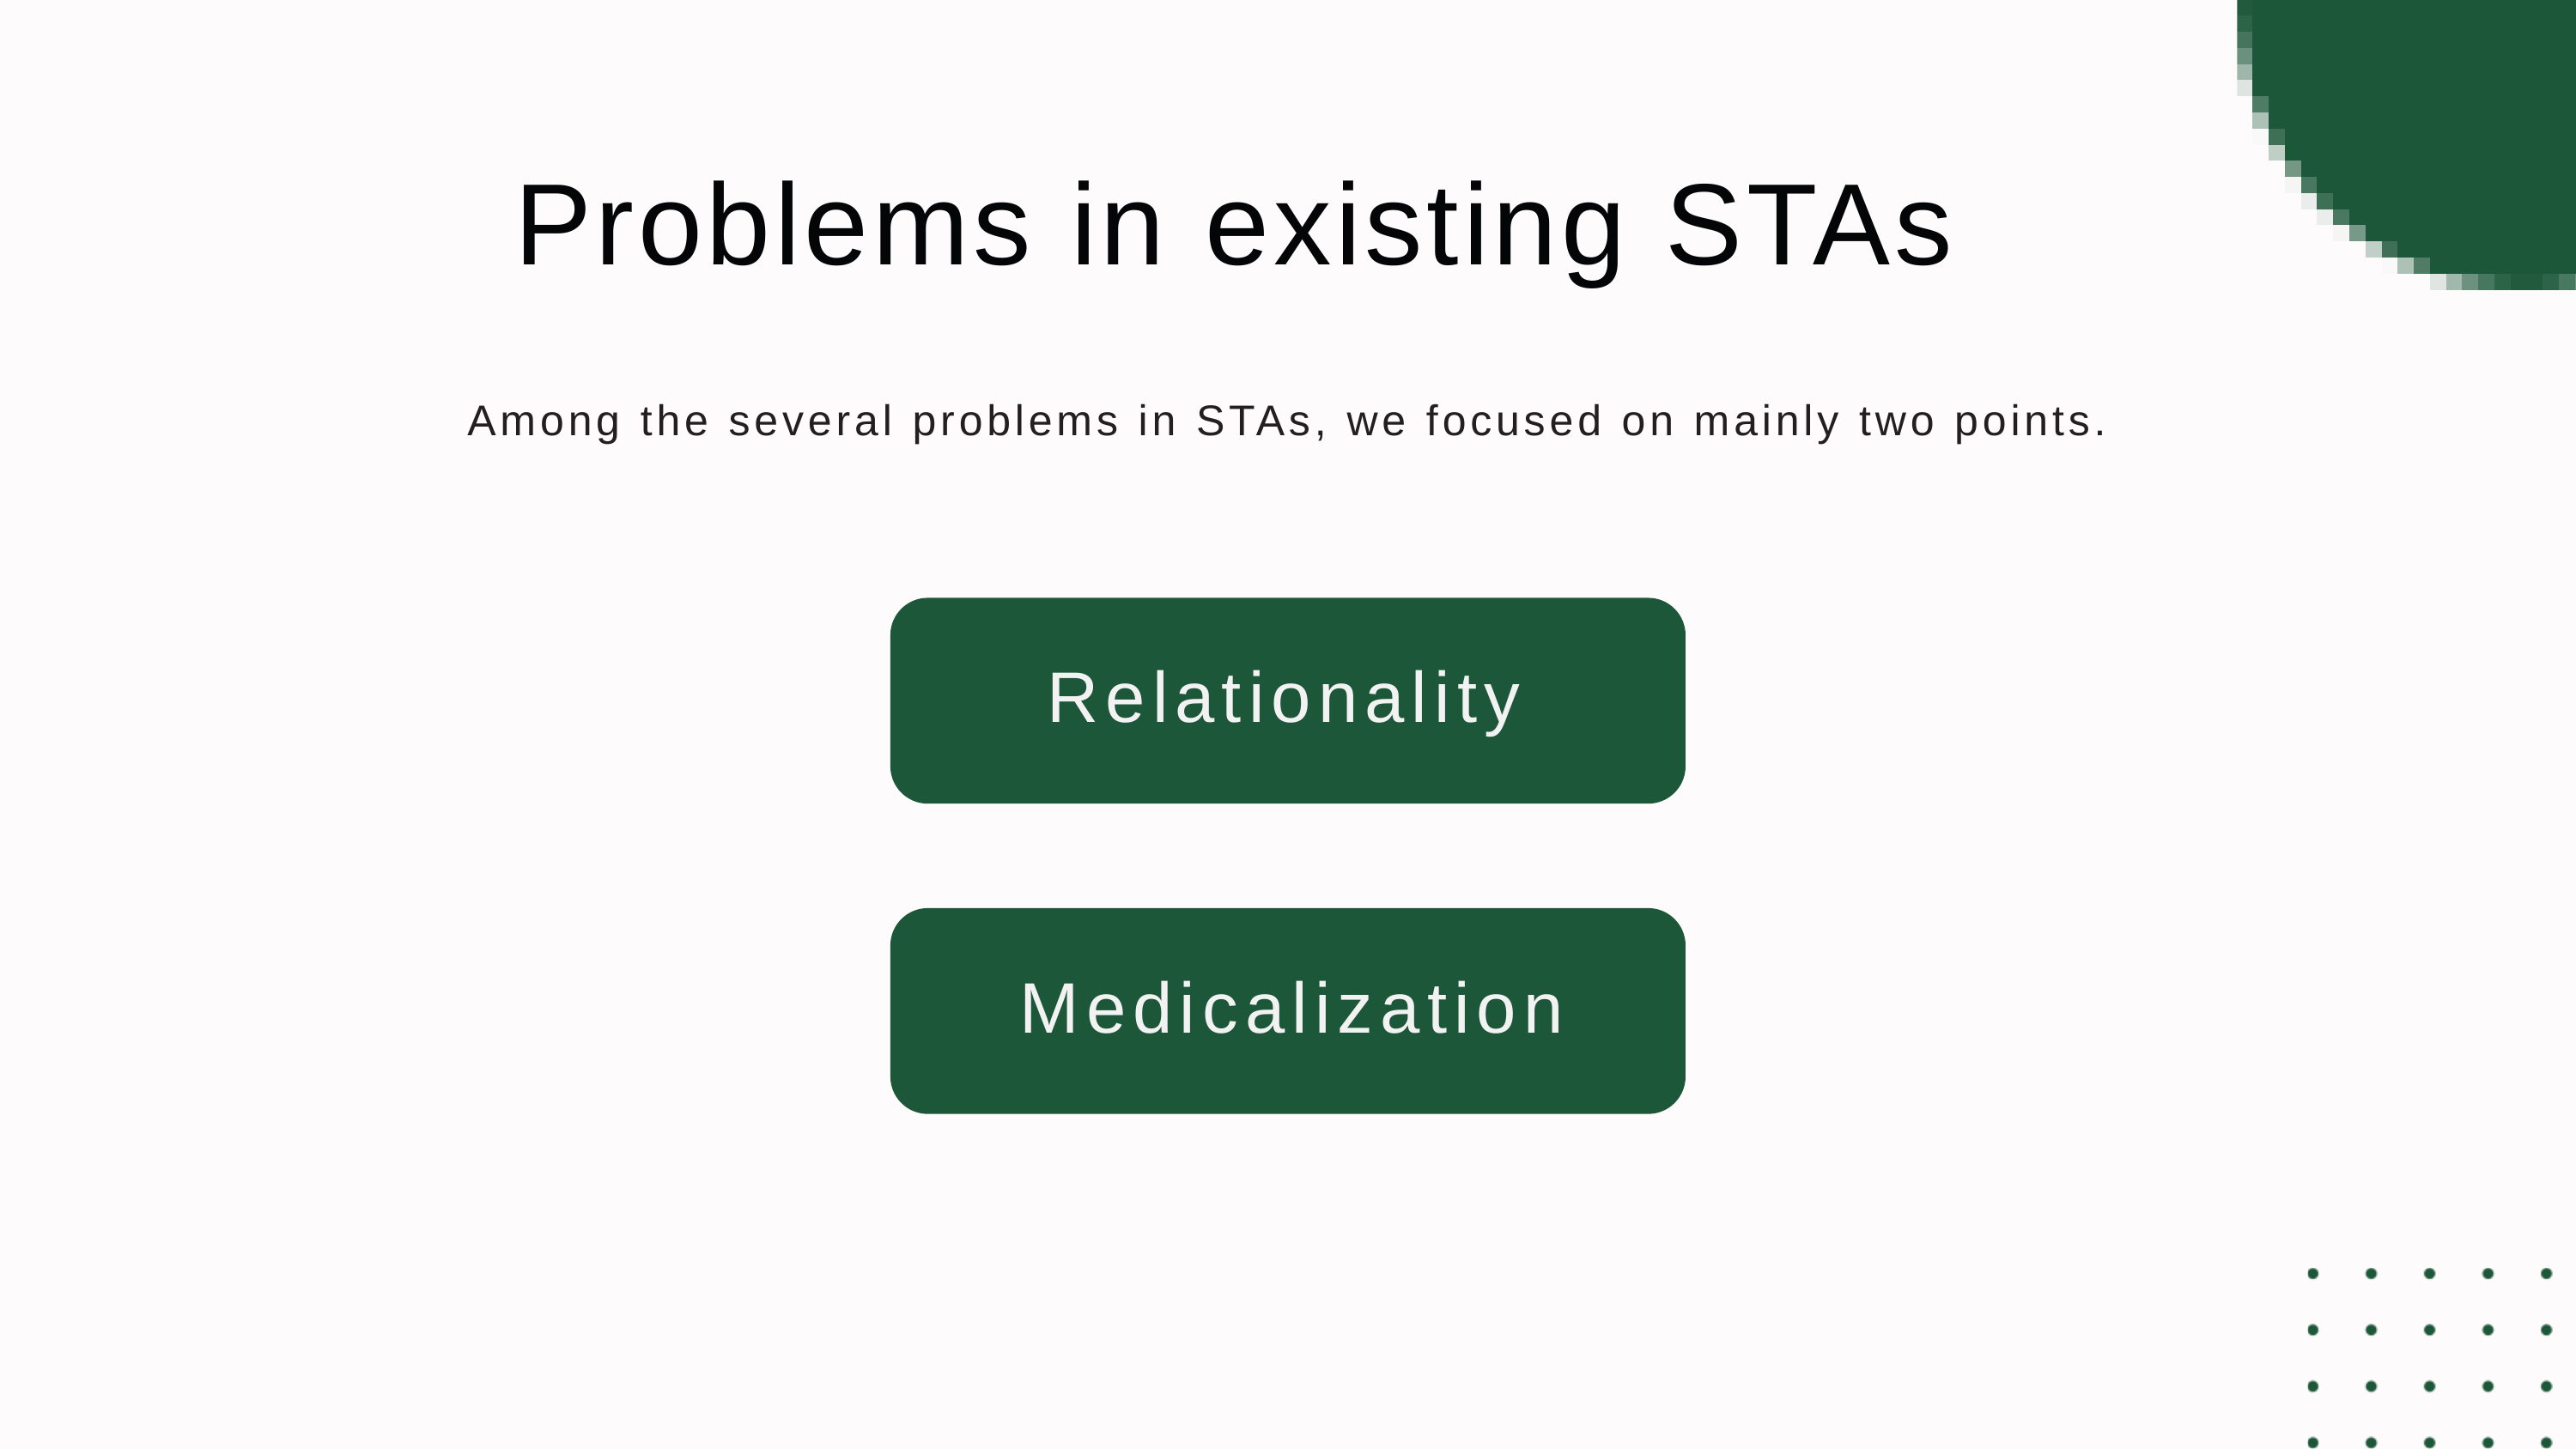

Problems in existing STAs
Among the several problems in STAs, we focused on mainly two points.

Relationality

Medicalization